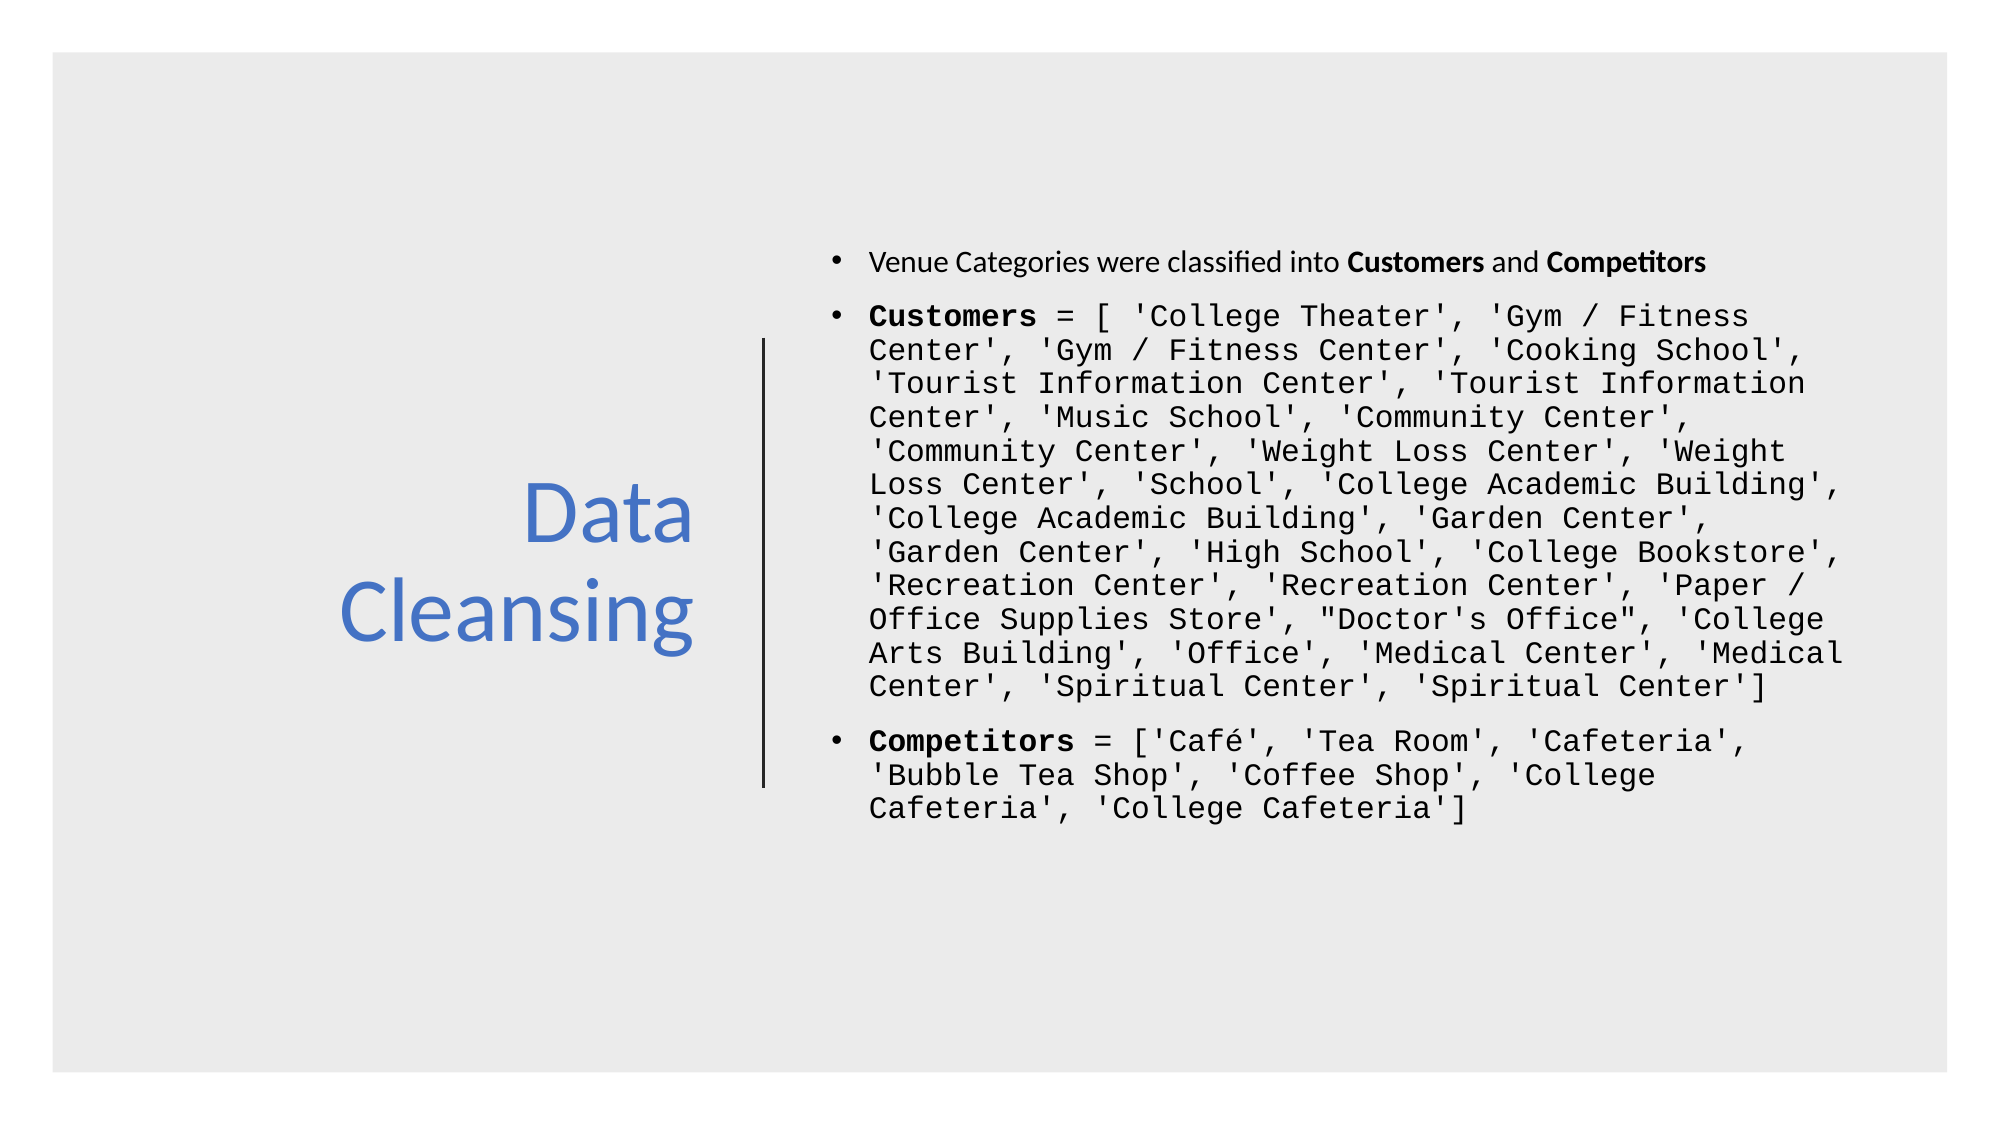

# Data Cleansing
Venue Categories were classified into Customers and Competitors
Customers = [ 'College Theater', 'Gym / Fitness Center', 'Gym / Fitness Center', 'Cooking School', 'Tourist Information Center', 'Tourist Information Center', 'Music School', 'Community Center', 'Community Center', 'Weight Loss Center', 'Weight Loss Center', 'School', 'College Academic Building', 'College Academic Building', 'Garden Center', 'Garden Center', 'High School', 'College Bookstore', 'Recreation Center', 'Recreation Center', 'Paper / Office Supplies Store', "Doctor's Office", 'College Arts Building', 'Office', 'Medical Center', 'Medical Center', 'Spiritual Center', 'Spiritual Center']
Competitors = ['Café', 'Tea Room', 'Cafeteria', 'Bubble Tea Shop', 'Coffee Shop', 'College Cafeteria', 'College Cafeteria']